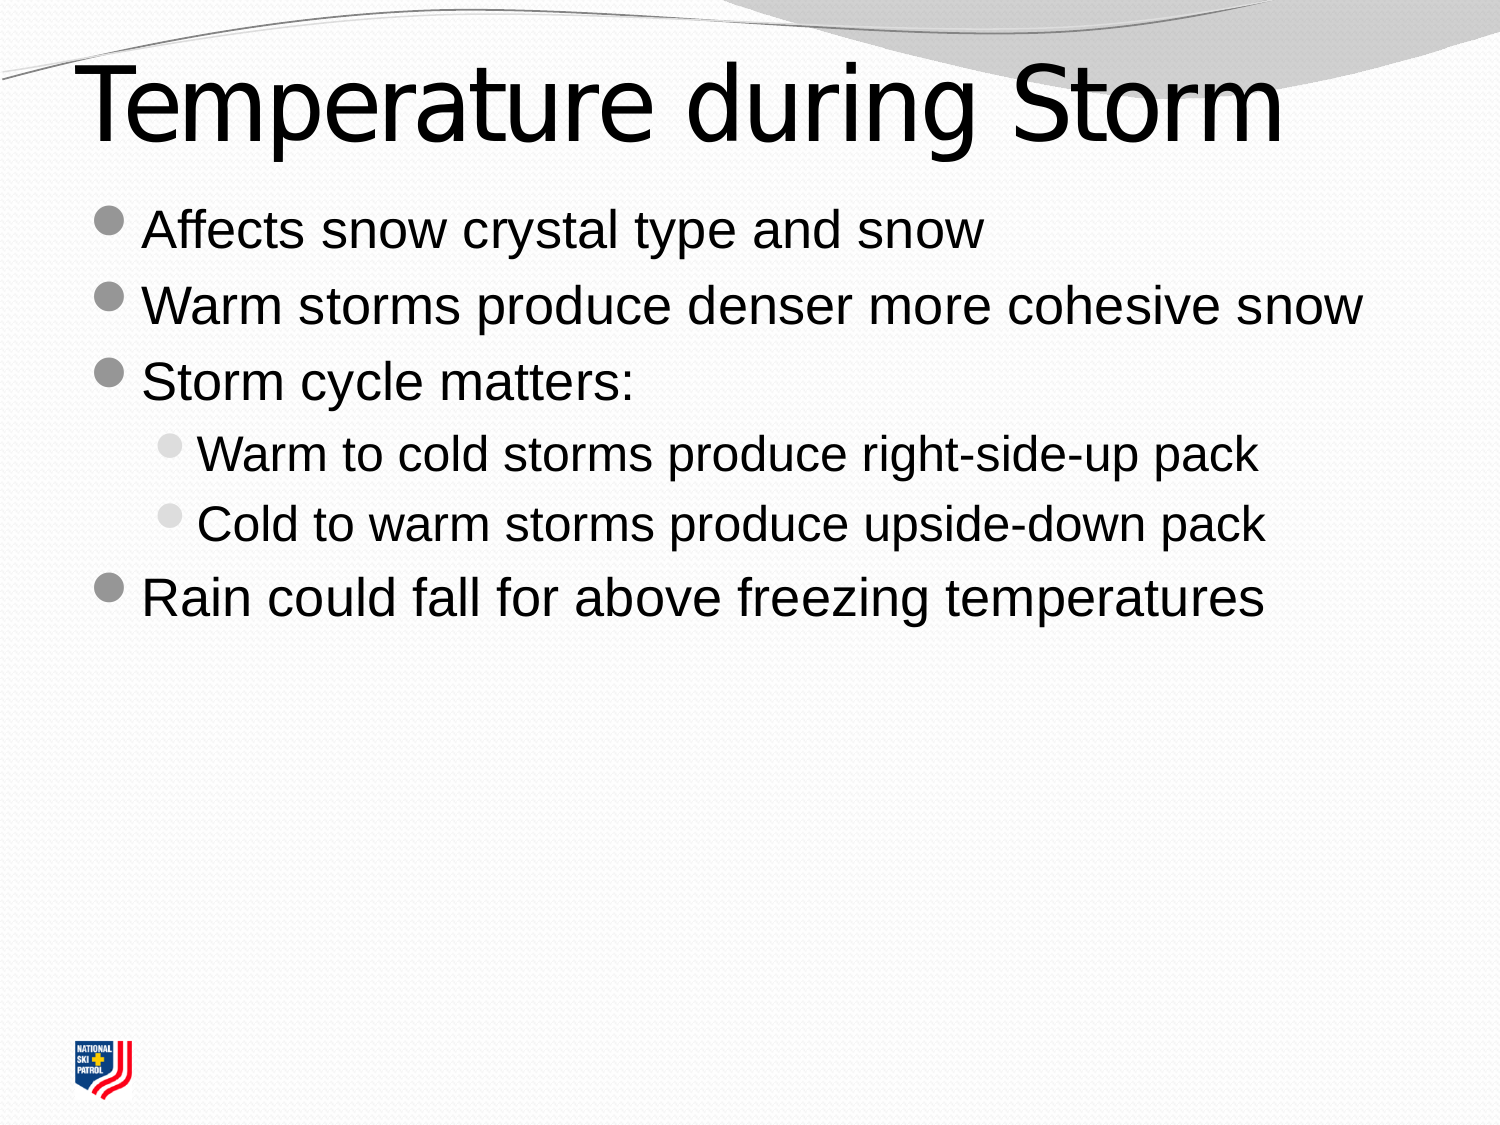

# Temperature during Storm
Affects snow crystal type and snow
Warm storms produce denser more cohesive snow
Storm cycle matters:
Warm to cold storms produce right-side-up pack
Cold to warm storms produce upside-down pack
Rain could fall for above freezing temperatures